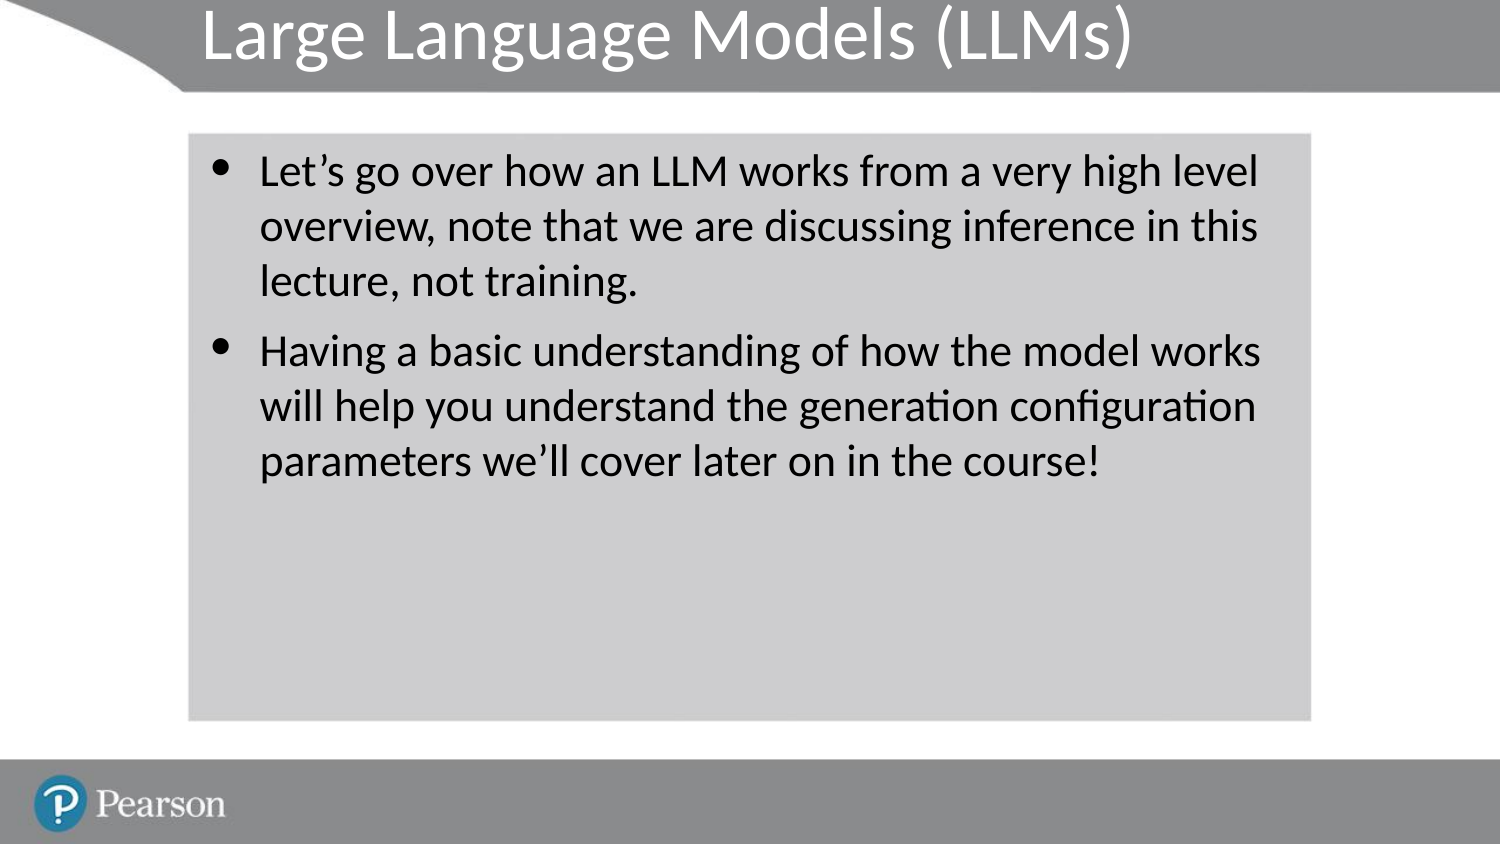

# Large Language Models (LLMs)
Let’s go over how an LLM works from a very high level overview, note that we are discussing inference in this lecture, not training.
Having a basic understanding of how the model works will help you understand the generation configuration parameters we’ll cover later on in the course!